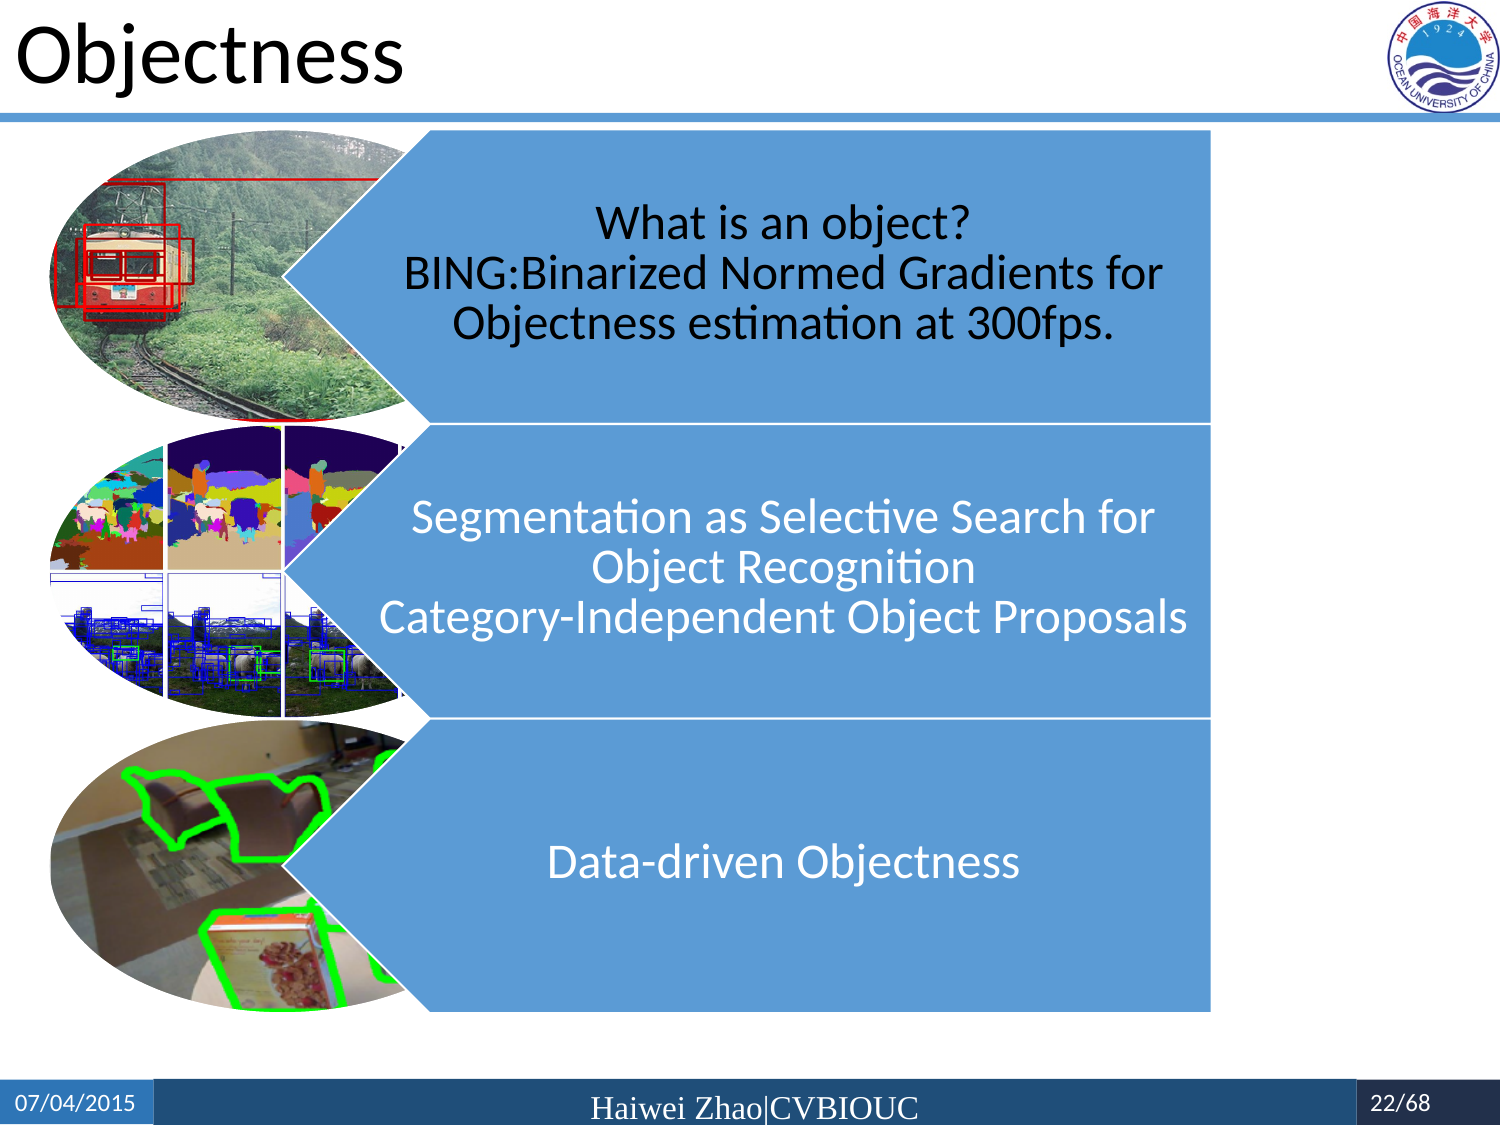

# Objectness
What is an object?
BING:Binarized Normed Gradients for Objectness estimation at 300fps.
Segmentation as Selective Search for Object Recognition
Category-Independent Object Proposals
Data-driven Objectness